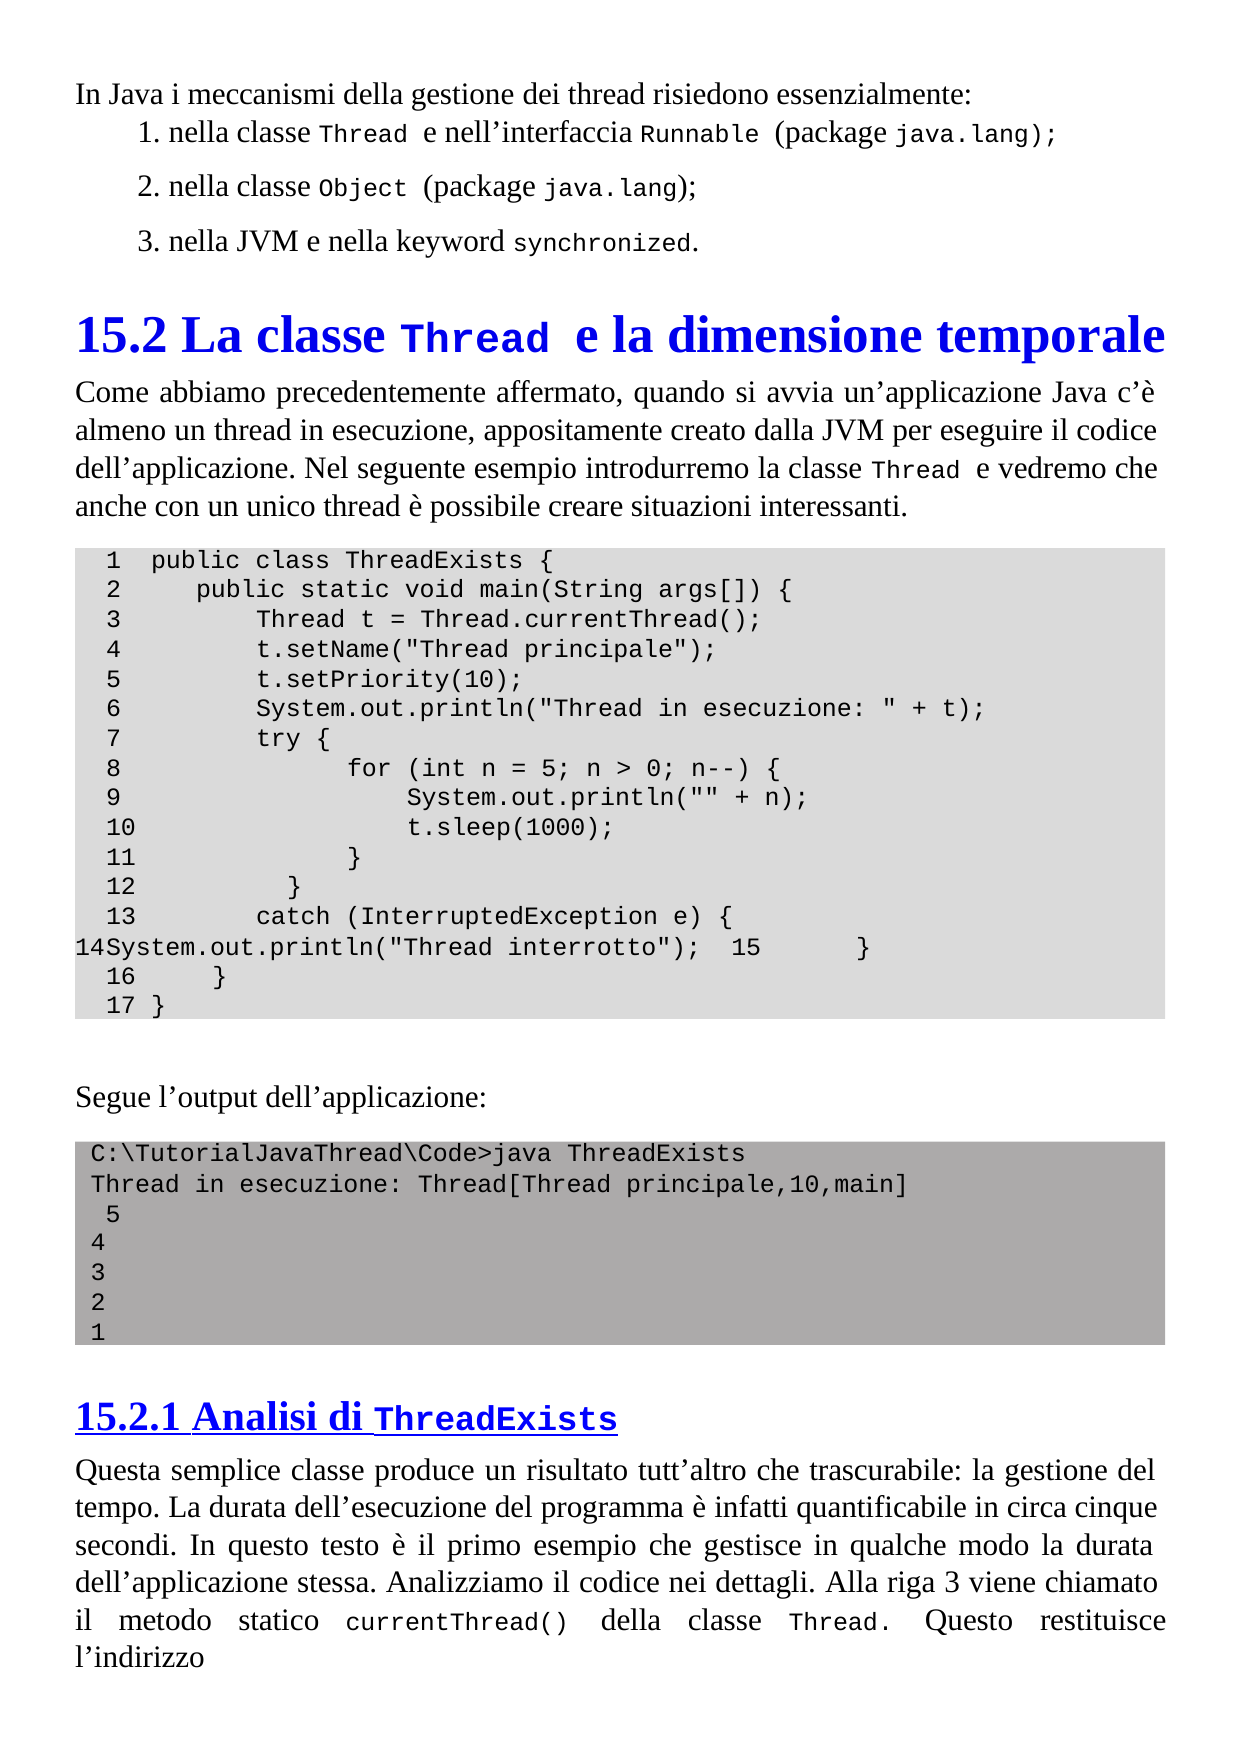

In Java i meccanismi della gestione dei thread risiedono essenzialmente:
nella classe Thread e nell’interfaccia Runnable (package java.lang);
nella classe Object (package java.lang);
nella JVM e nella keyword synchronized.

15.2 La classe Thread e la dimensione temporale
Come abbiamo precedentemente affermato, quando si avvia un’applicazione Java c’è  almeno un thread in esecuzione, appositamente creato dalla JVM per eseguire il codice  dell’applicazione. Nel seguente esempio introdurremo la classe Thread e vedremo che  anche con un unico thread è possibile creare situazioni interessanti.
public class ThreadExists {
public static void main(String args[]) {
Thread t = Thread.currentThread();
t.setName("Thread principale");
t.setPriority(10);
System.out.println("Thread in esecuzione: " + t);
try {
8	for (int n = 5; n > 0; n--) {
9	System.out.println("" + n);
10	t.sleep(1000);
11	}
12	}
catch (InterruptedException e) {
System.out.println("Thread interrotto");  15	}
16	}
17 }
Segue l’output dell’applicazione:
C:\TutorialJavaThread\Code>java ThreadExists
Thread in esecuzione: Thread[Thread principale,10,main]  5
4
3
2
1
15.2.1 Analisi di ThreadExists
Questa semplice classe produce un risultato tutt’altro che trascurabile: la gestione del  tempo. La durata dell’esecuzione del programma è infatti quantificabile in circa cinque  secondi. In questo testo è il primo esempio che gestisce in qualche modo la durata  dell’applicazione stessa. Analizziamo il codice nei dettagli. Alla riga 3 viene chiamato  il metodo statico currentThread() della classe Thread. Questo restituisce l’indirizzo